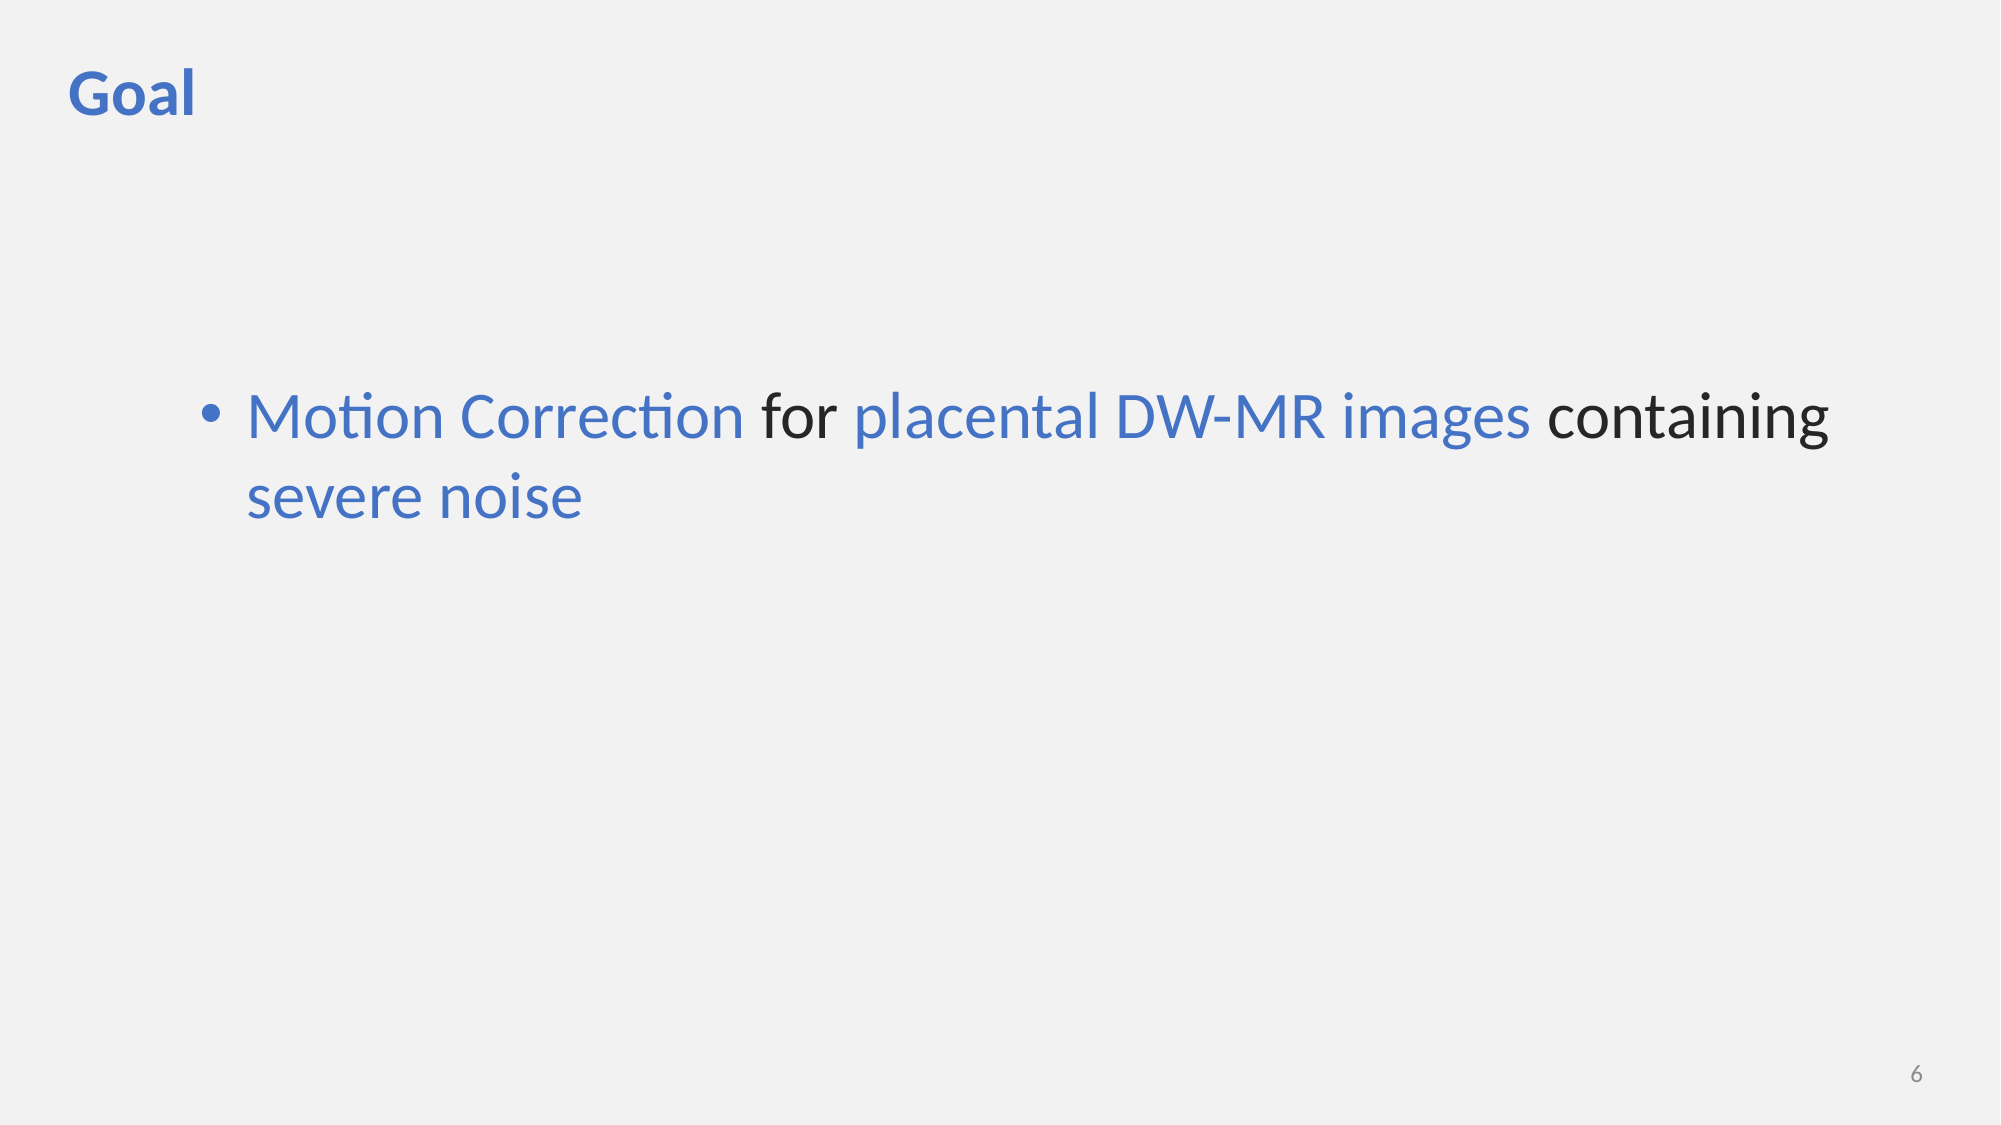

# Goal
Motion Correction for placental DW-MR images containing severe noise
6